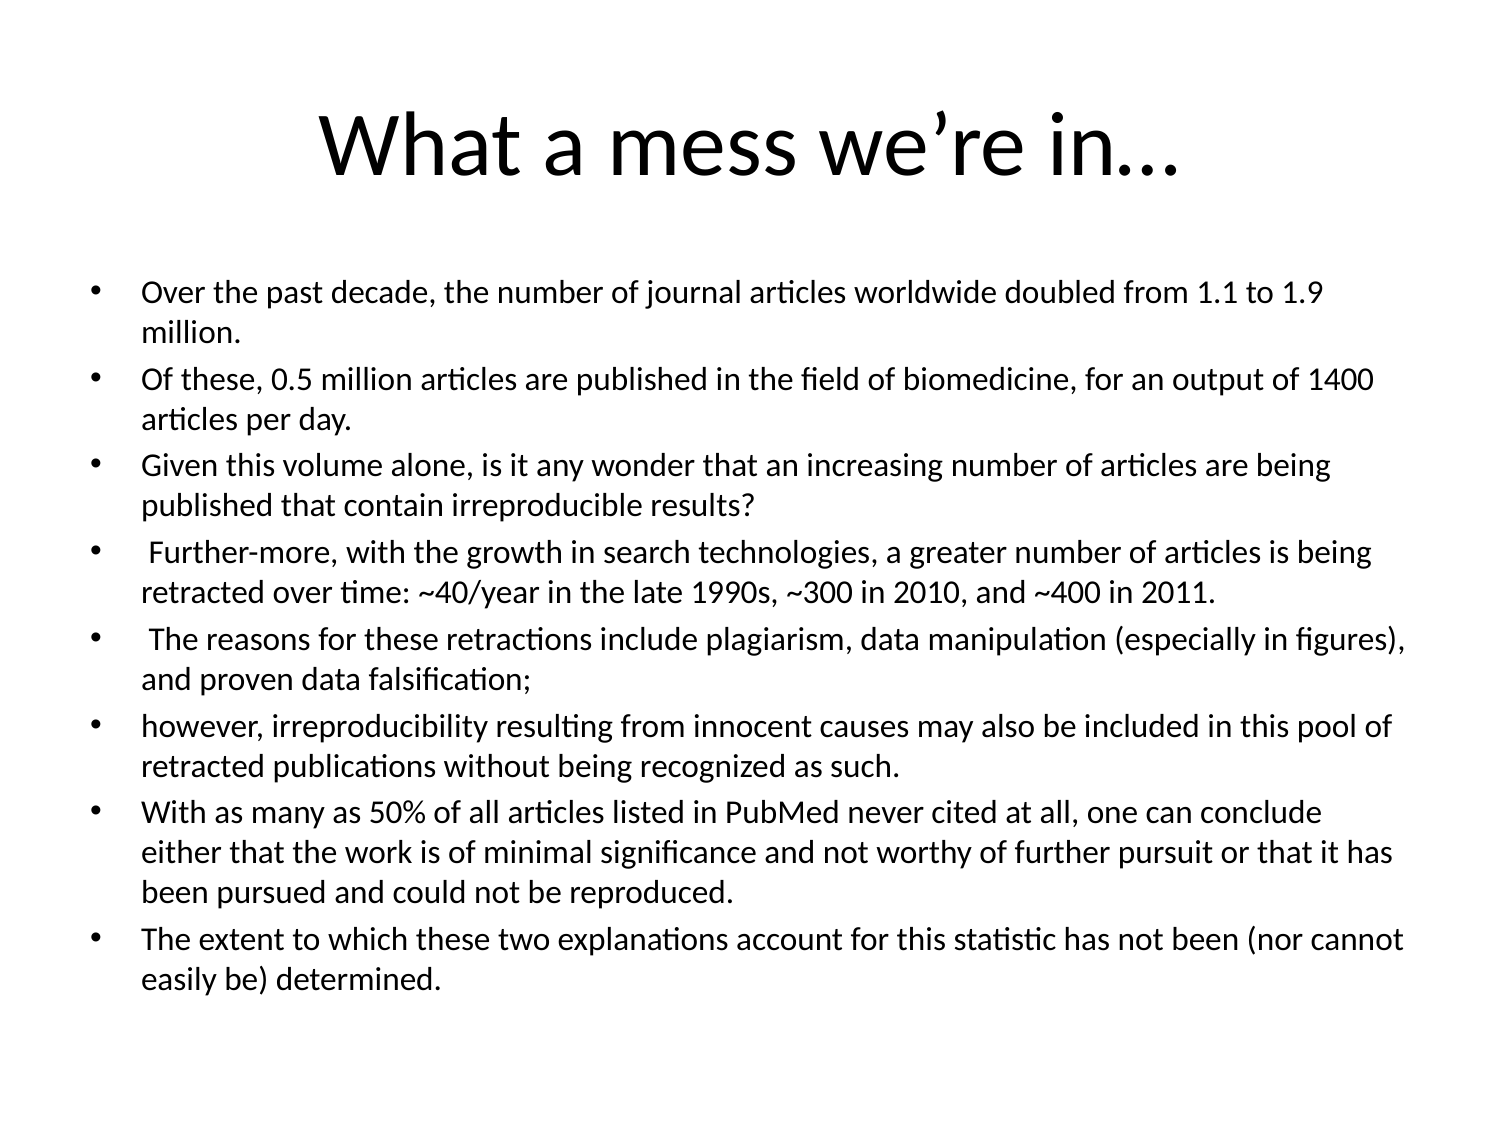

# What a mess we’re in…
Over the past decade, the number of journal articles worldwide doubled from 1.1 to 1.9 million.
Of these, 0.5 million articles are published in the field of biomedicine, for an output of 1400 articles per day.
Given this volume alone, is it any wonder that an increasing number of articles are being published that contain irreproducible results?
 Further-more, with the growth in search technologies, a greater number of articles is being retracted over time: ~40/year in the late 1990s, ~300 in 2010, and ~400 in 2011.
 The reasons for these retractions include plagiarism, data manipulation (especially in figures), and proven data falsification;
however, irreproducibility resulting from innocent causes may also be included in this pool of retracted publications without being recognized as such.
With as many as 50% of all articles listed in PubMed never cited at all, one can conclude either that the work is of minimal significance and not worthy of further pursuit or that it has been pursued and could not be reproduced.
The extent to which these two explanations account for this statistic has not been (nor cannot easily be) determined.